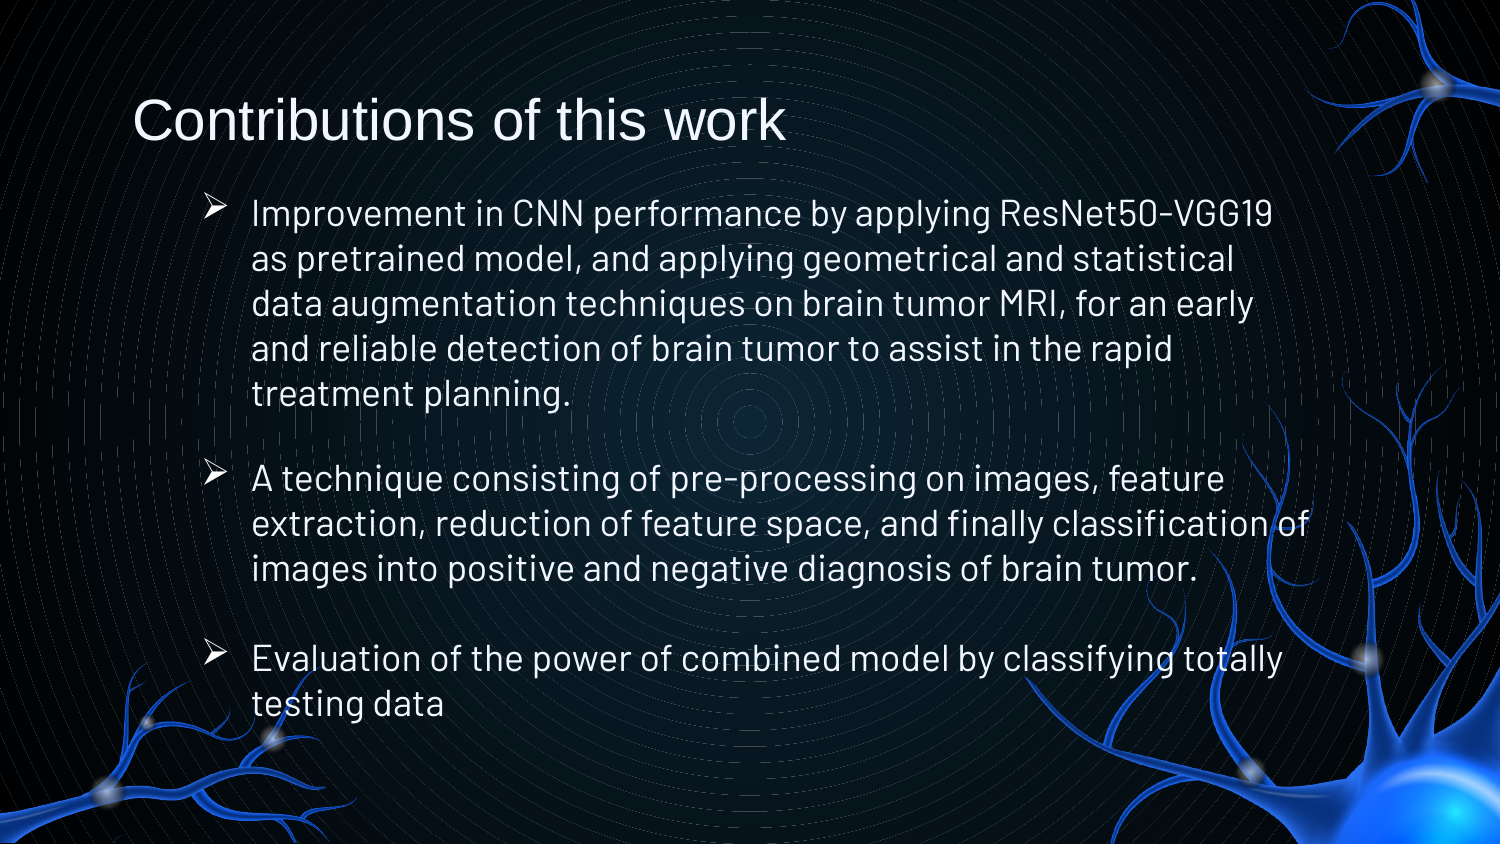

# Contributions of this work
Improvement in CNN performance by applying ResNet50-VGG19 as pretrained model, and applying geometrical and statistical data augmentation techniques on brain tumor MRI, for an early and reliable detection of brain tumor to assist in the rapid treatment planning.

A technique consisting of pre-processing on images, feature extraction, reduction of feature space, and finally classification of images into positive and negative diagnosis of brain tumor.

Evaluation of the power of combined model by classifying totally testing data